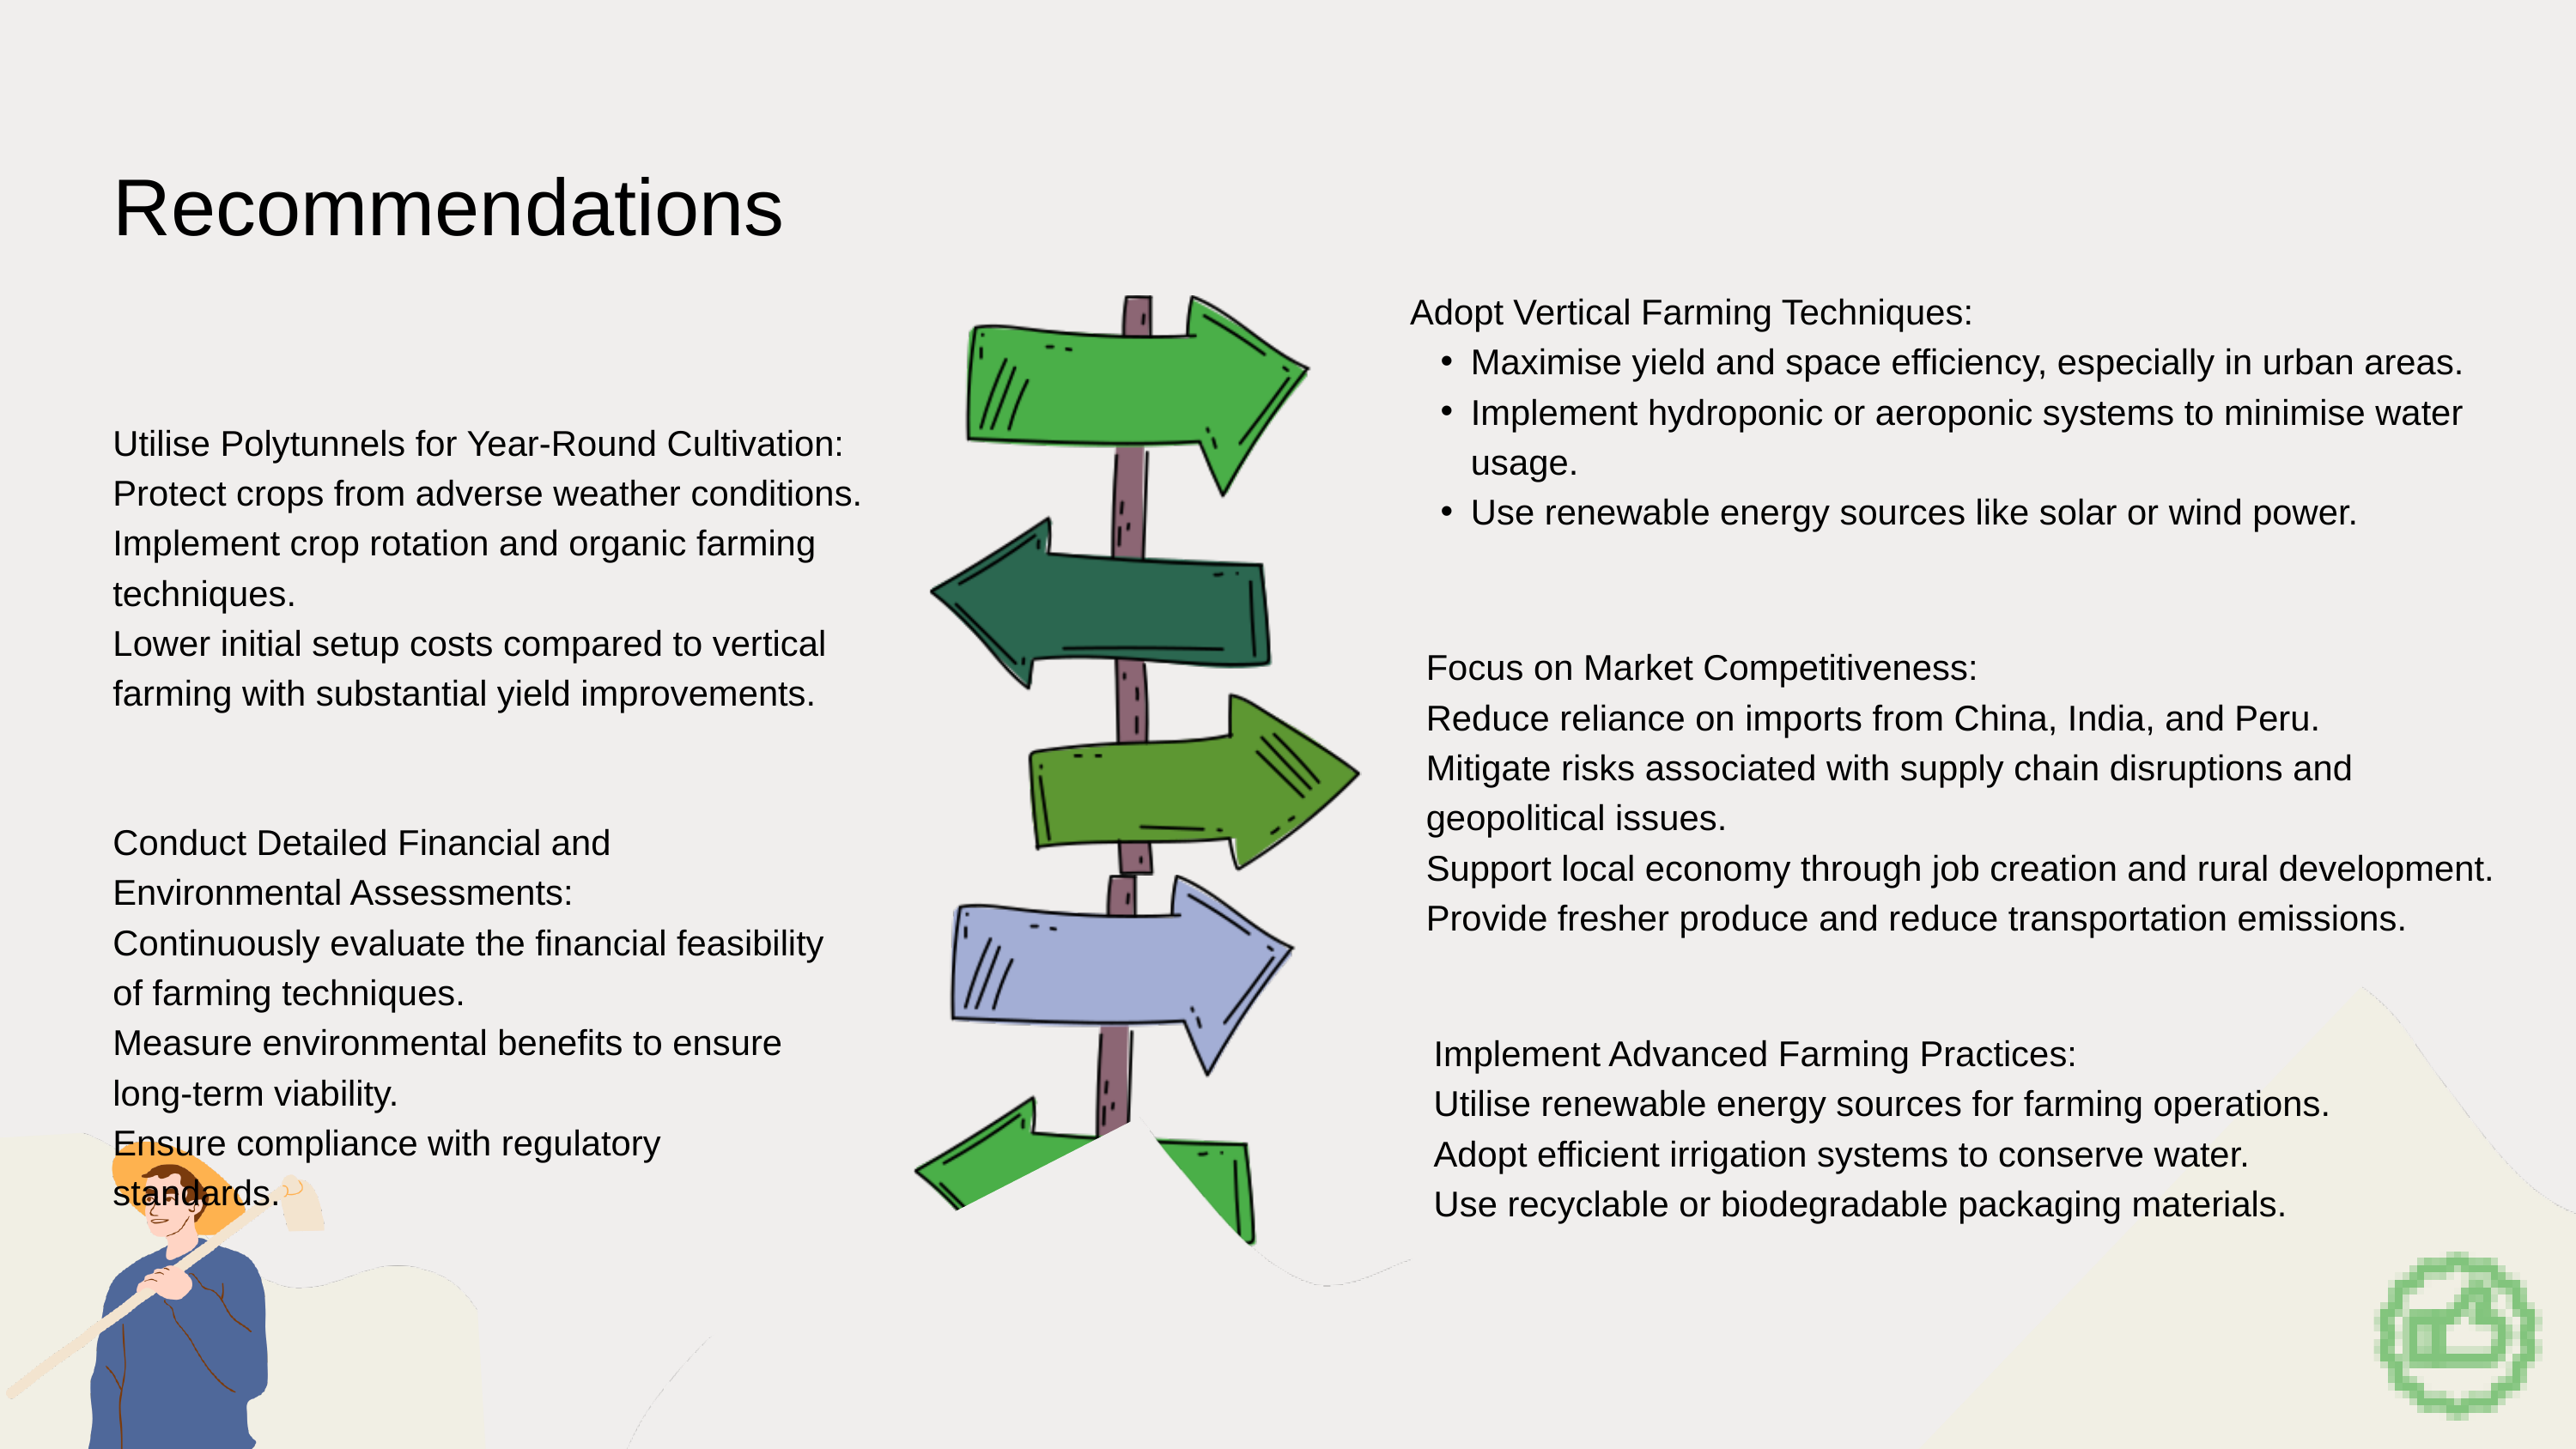

Recommendations
Adopt Vertical Farming Techniques:
Maximise yield and space efficiency, especially in urban areas.
Implement hydroponic or aeroponic systems to minimise water usage.
Use renewable energy sources like solar or wind power.

Utilise Polytunnels for Year-Round Cultivation:
Protect crops from adverse weather conditions.
Implement crop rotation and organic farming techniques.
Lower initial setup costs compared to vertical farming with substantial yield improvements.
Focus on Market Competitiveness:
Reduce reliance on imports from China, India, and Peru.
Mitigate risks associated with supply chain disruptions and geopolitical issues.
Support local economy through job creation and rural development.
Provide fresher produce and reduce transportation emissions.
Conduct Detailed Financial and Environmental Assessments:
Continuously evaluate the financial feasibility of farming techniques.
Measure environmental benefits to ensure long-term viability.
Ensure compliance with regulatory standards.

Implement Advanced Farming Practices:
Utilise renewable energy sources for farming operations.
Adopt efficient irrigation systems to conserve water.
Use recyclable or biodegradable packaging materials.